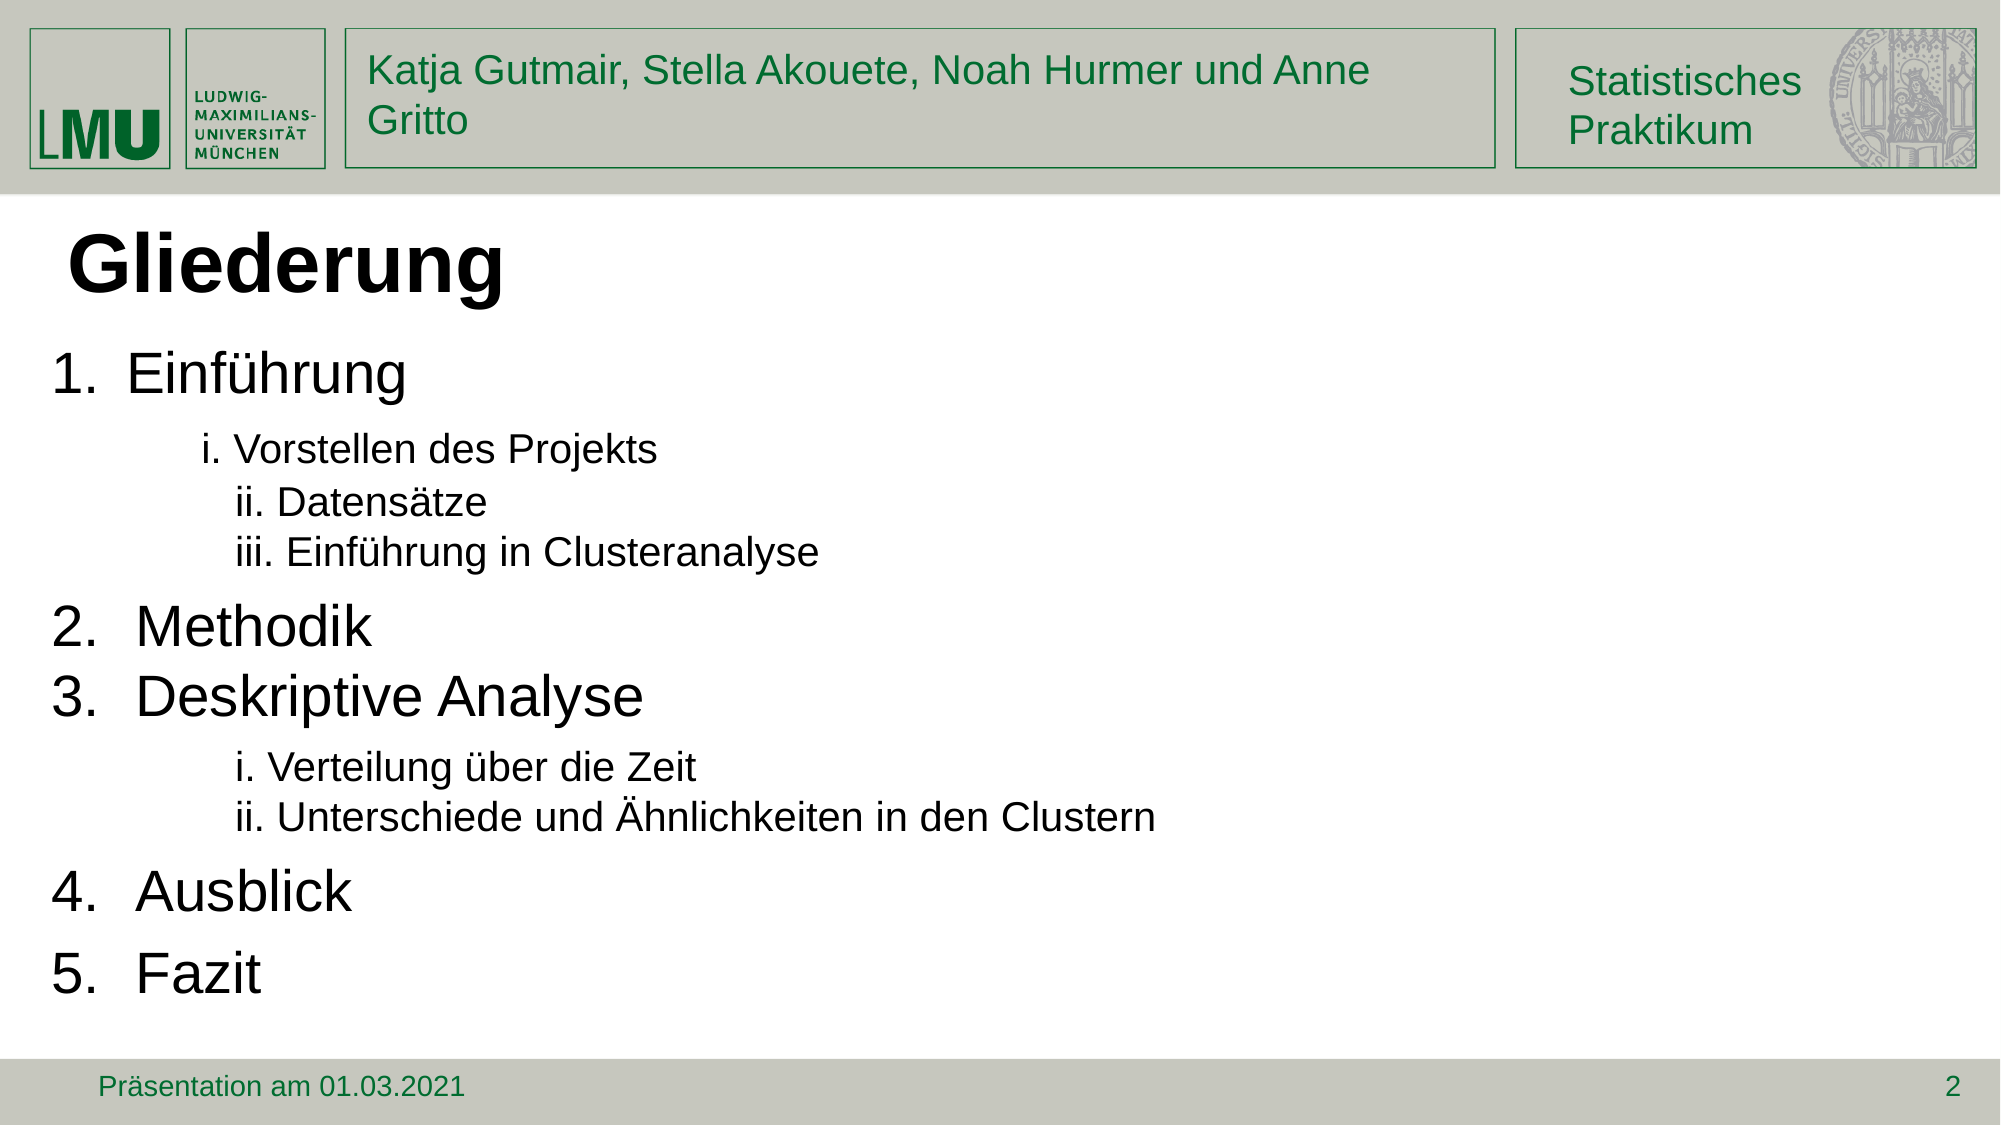

Statistisches
Praktikum
Katja Gutmair, Stella Akouete, Noah Hurmer und Anne Gritto
Gliederung
Einführung
	i. Vorstellen des Projekts
                ii. Datensätze
                iii. Einführung in Clusteranalyse
Methodik
Deskriptive Analyse
                i. Verteilung über die Zeit
                ii. Unterschiede und Ähnlichkeiten in den Clustern
Ausblick
Fazit
Präsentation am 01.03.2021
2